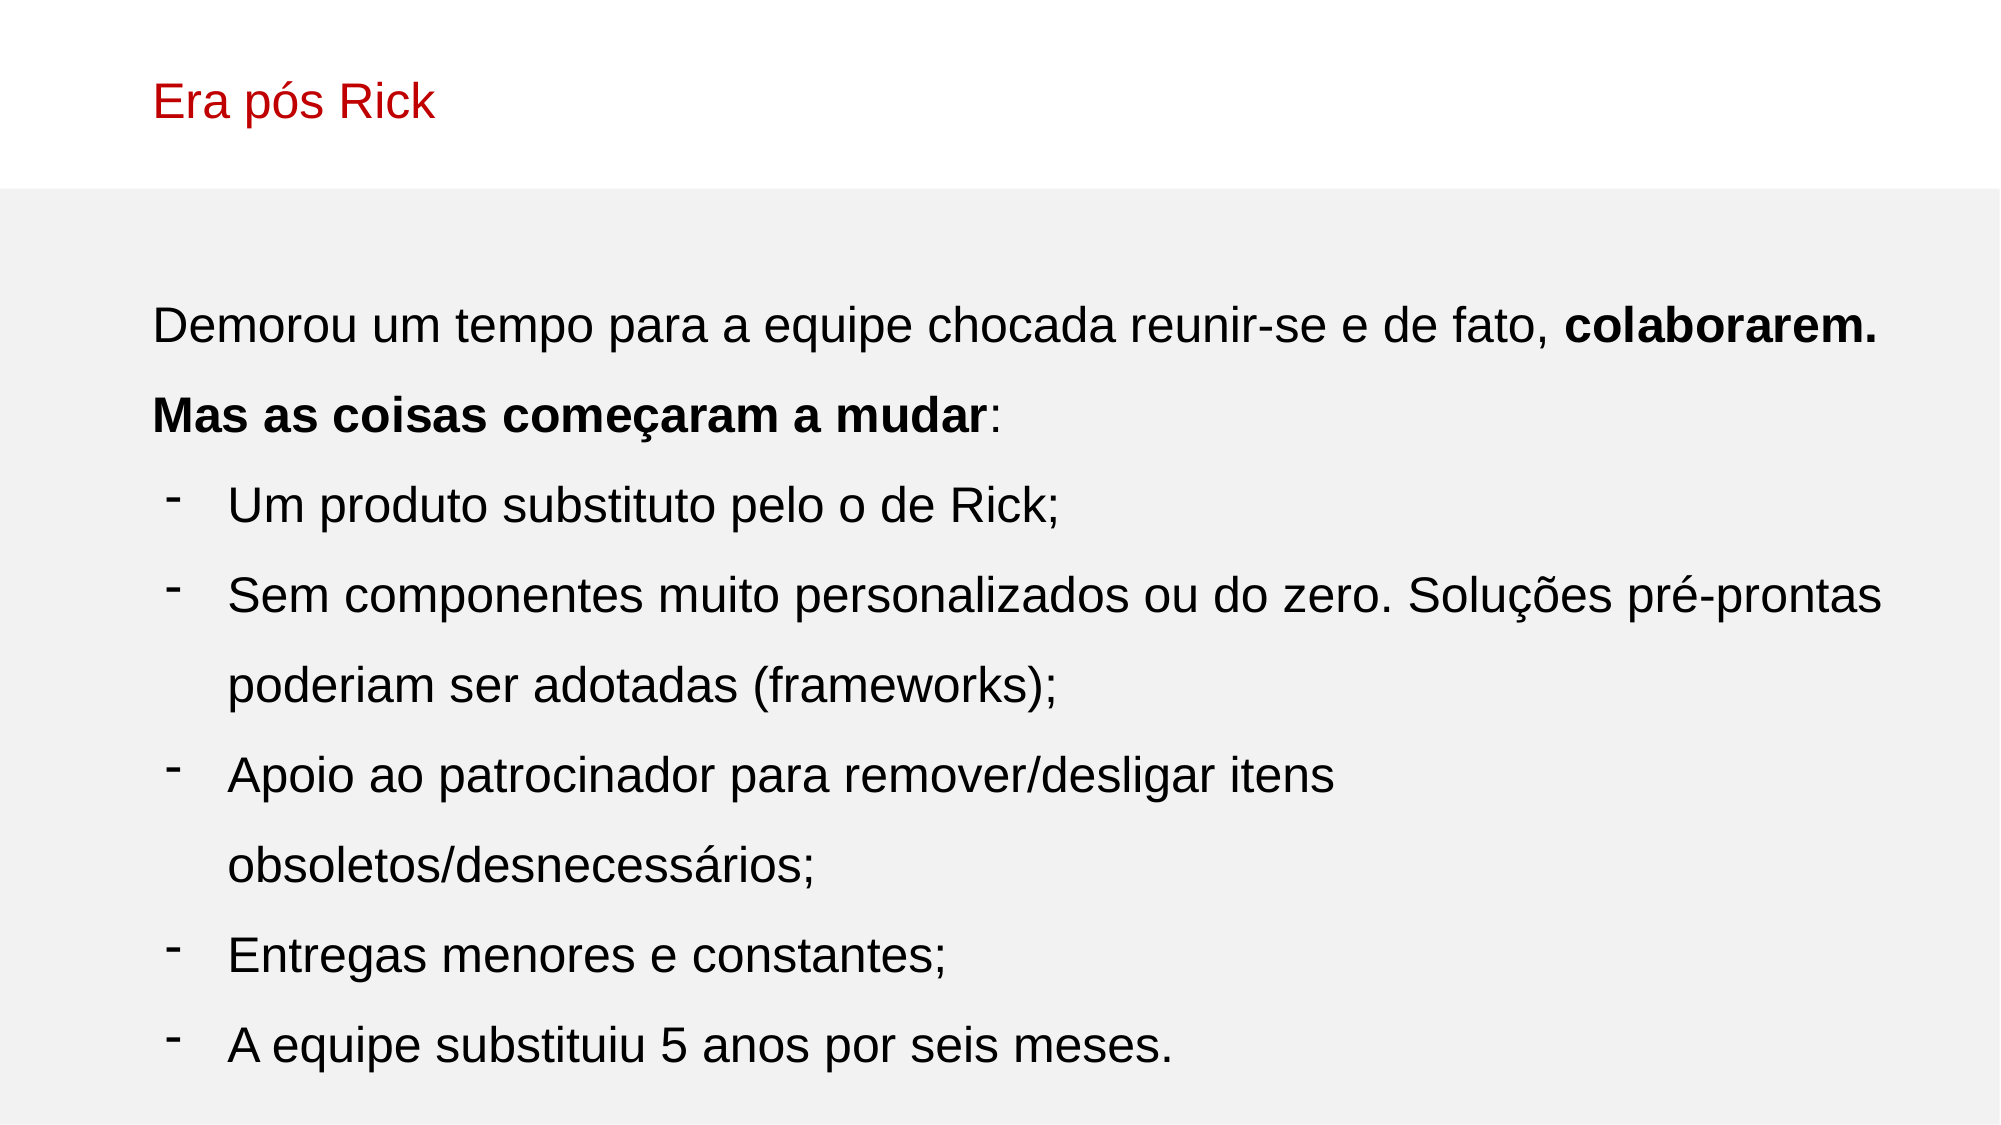

Era pós Rick
Demorou um tempo para a equipe chocada reunir-se e de fato, colaborarem. Mas as coisas começaram a mudar:
Um produto substituto pelo o de Rick;
Sem componentes muito personalizados ou do zero. Soluções pré-prontas poderiam ser adotadas (frameworks);
Apoio ao patrocinador para remover/desligar itens obsoletos/desnecessários;
Entregas menores e constantes;
A equipe substituiu 5 anos por seis meses.